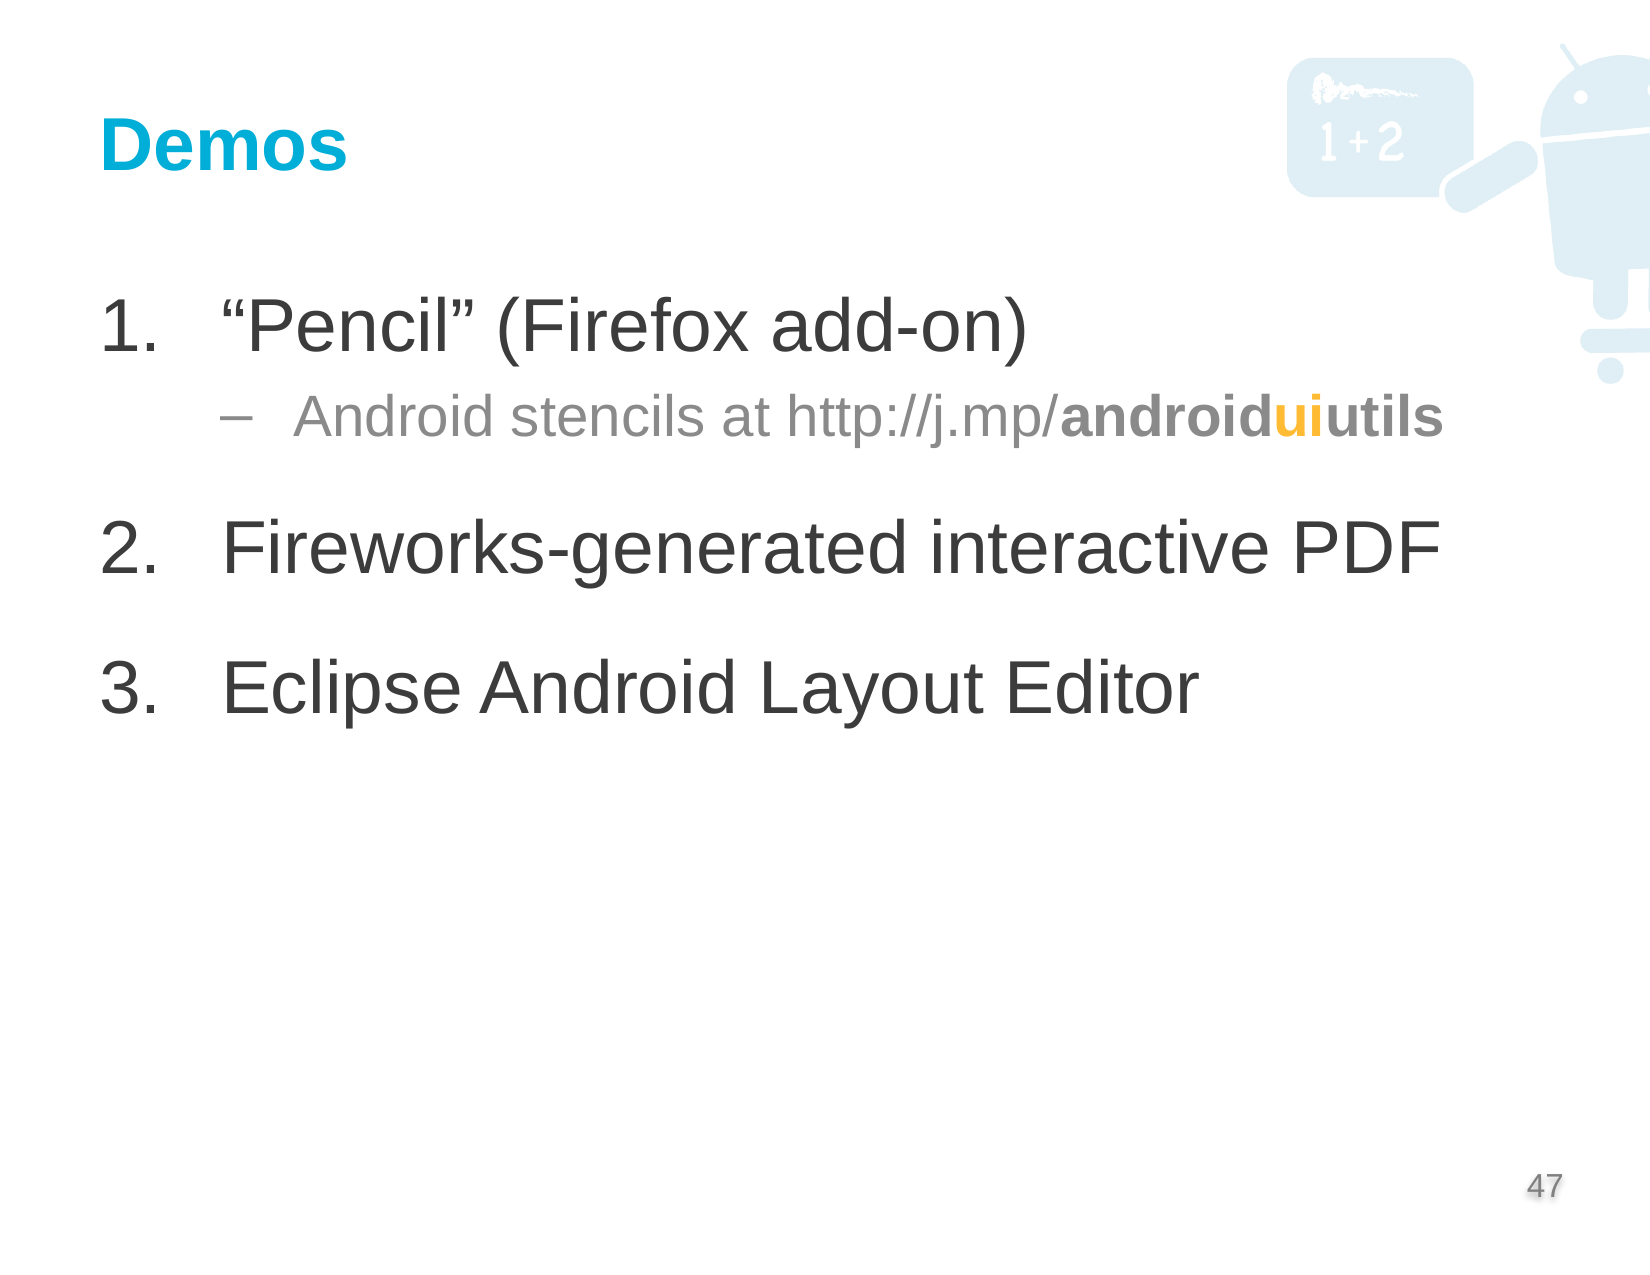

# Demos
“Pencil” (Firefox add-on)
Android stencils at http://j.mp/androiduiutils
Fireworks-generated interactive PDF
Eclipse Android Layout Editor